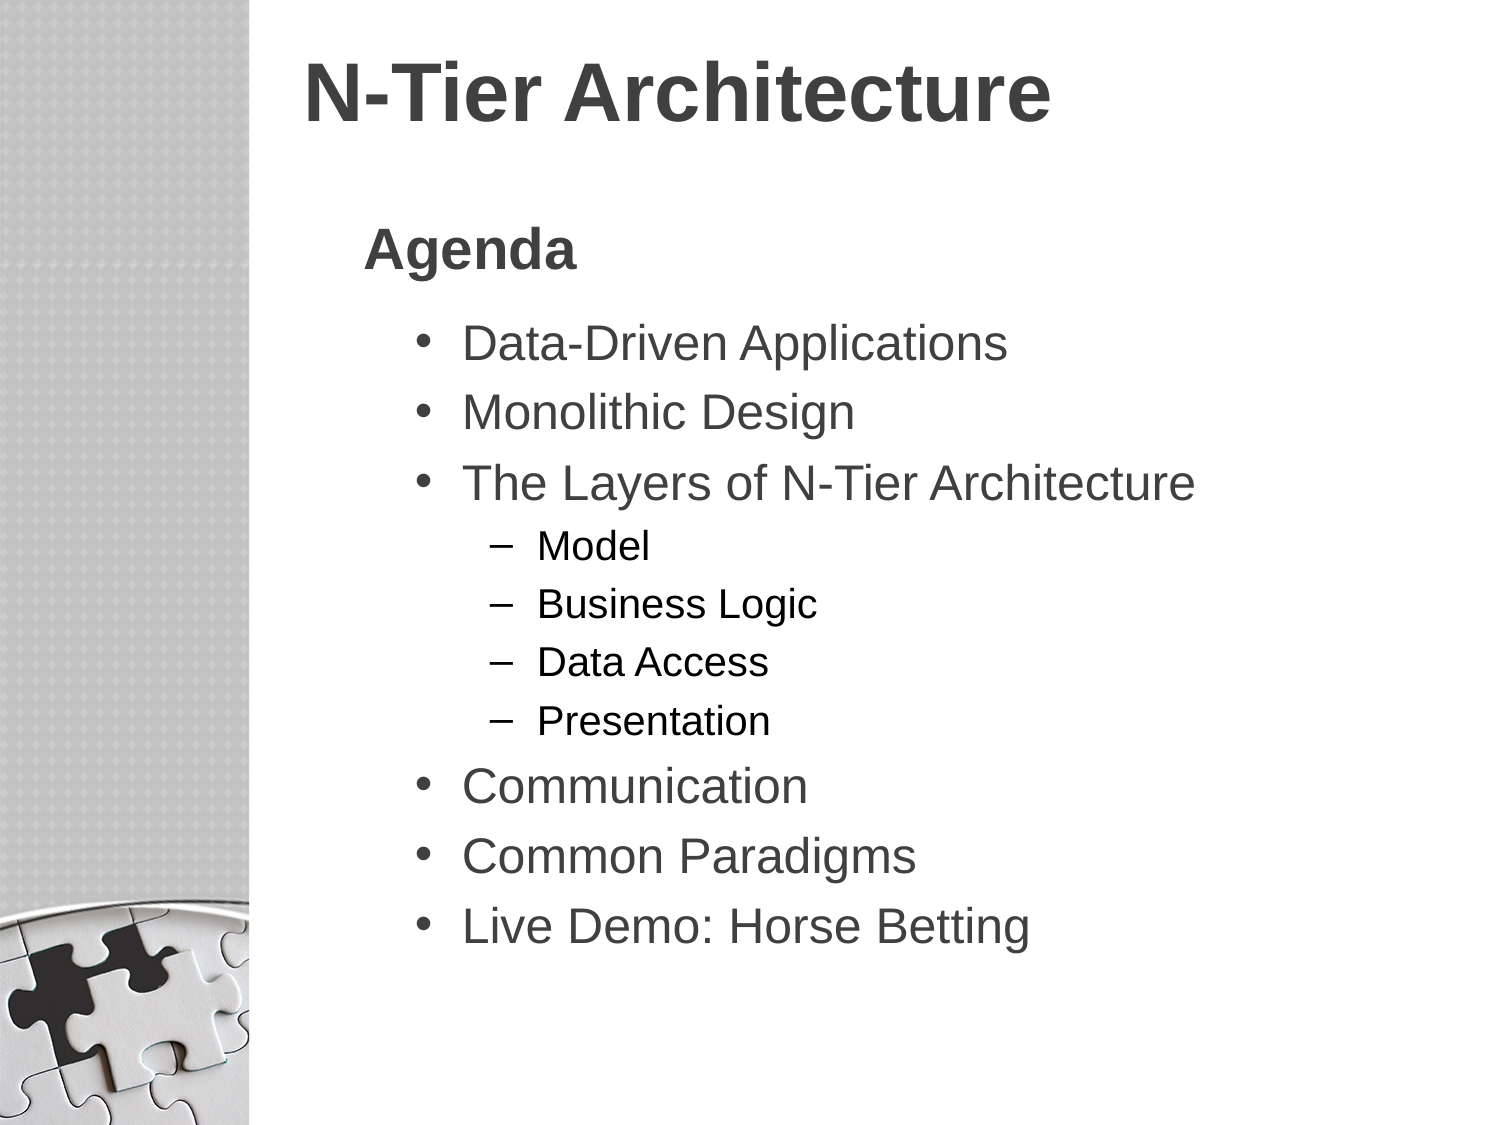

# N-Tier Architecture
Agenda
Data-Driven Applications
Monolithic Design
The Layers of N-Tier Architecture
Model
Business Logic
Data Access
Presentation
Communication
Common Paradigms
Live Demo: Horse Betting